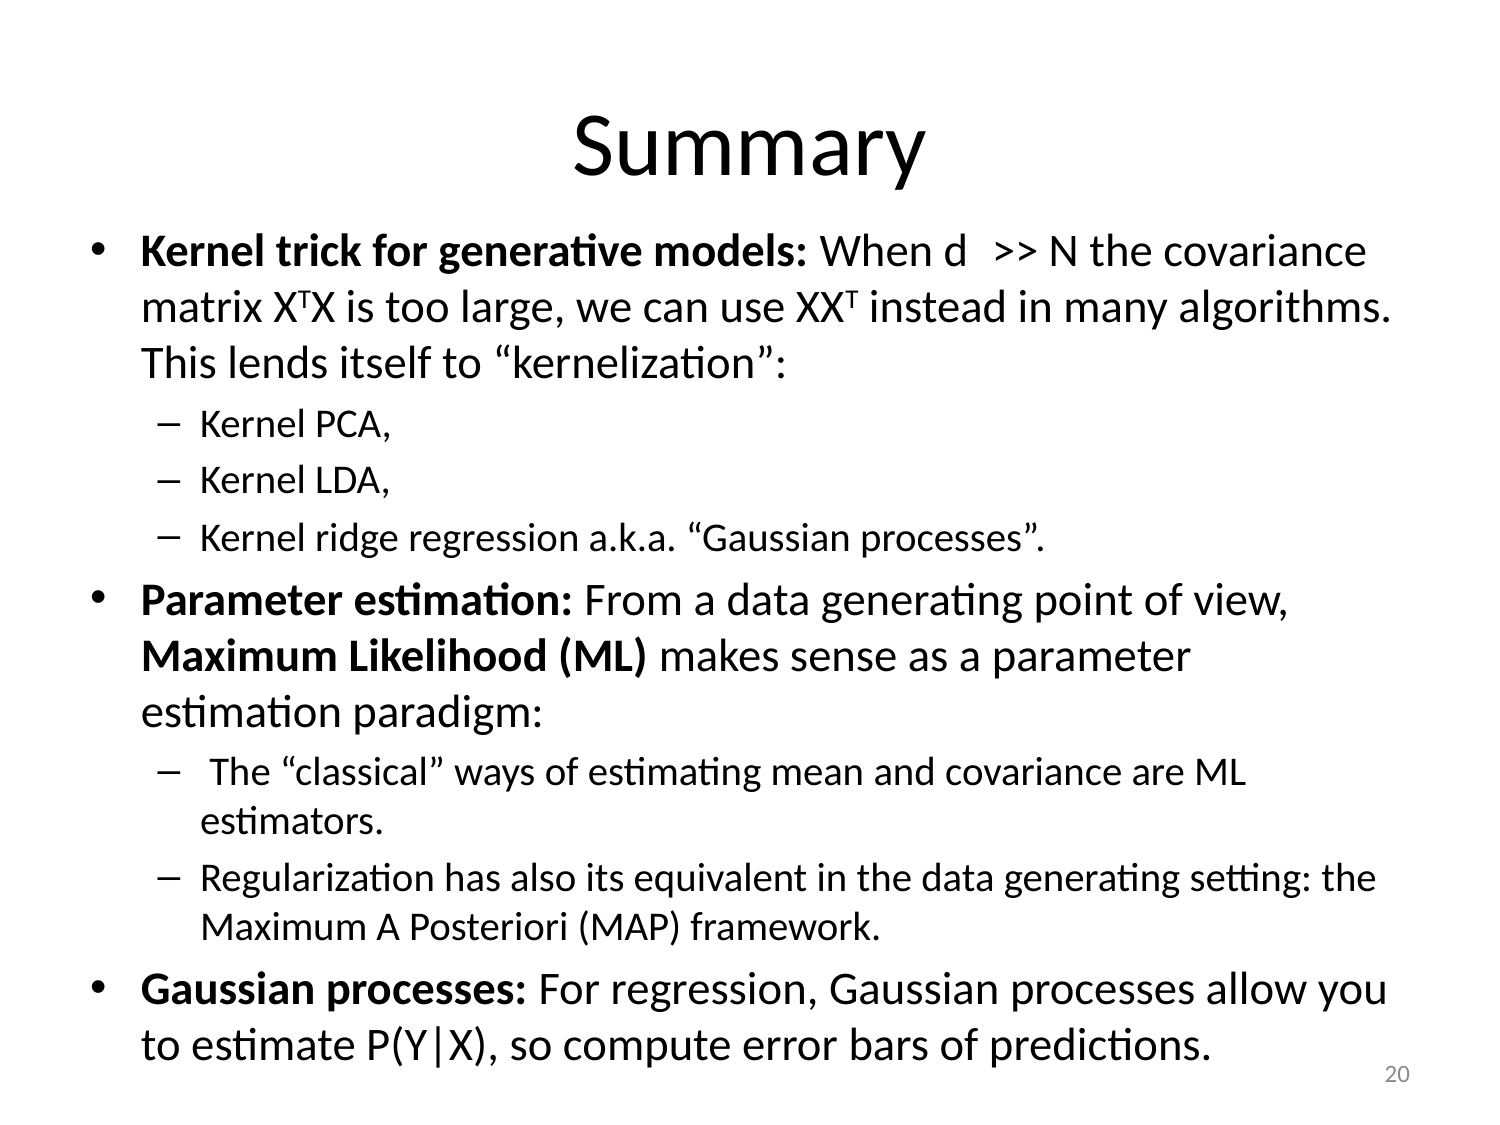

# Summary
Kernel trick for generative models: When d >> N the covariance matrix XTX is too large, we can use XXT instead in many algorithms. This lends itself to “kernelization”:
Kernel PCA,
Kernel LDA,
Kernel ridge regression a.k.a. “Gaussian processes”.
Parameter estimation: From a data generating point of view, Maximum Likelihood (ML) makes sense as a parameter estimation paradigm:
 The “classical” ways of estimating mean and covariance are ML estimators.
Regularization has also its equivalent in the data generating setting: the Maximum A Posteriori (MAP) framework.
Gaussian processes: For regression, Gaussian processes allow you to estimate P(Y|X), so compute error bars of predictions.
20